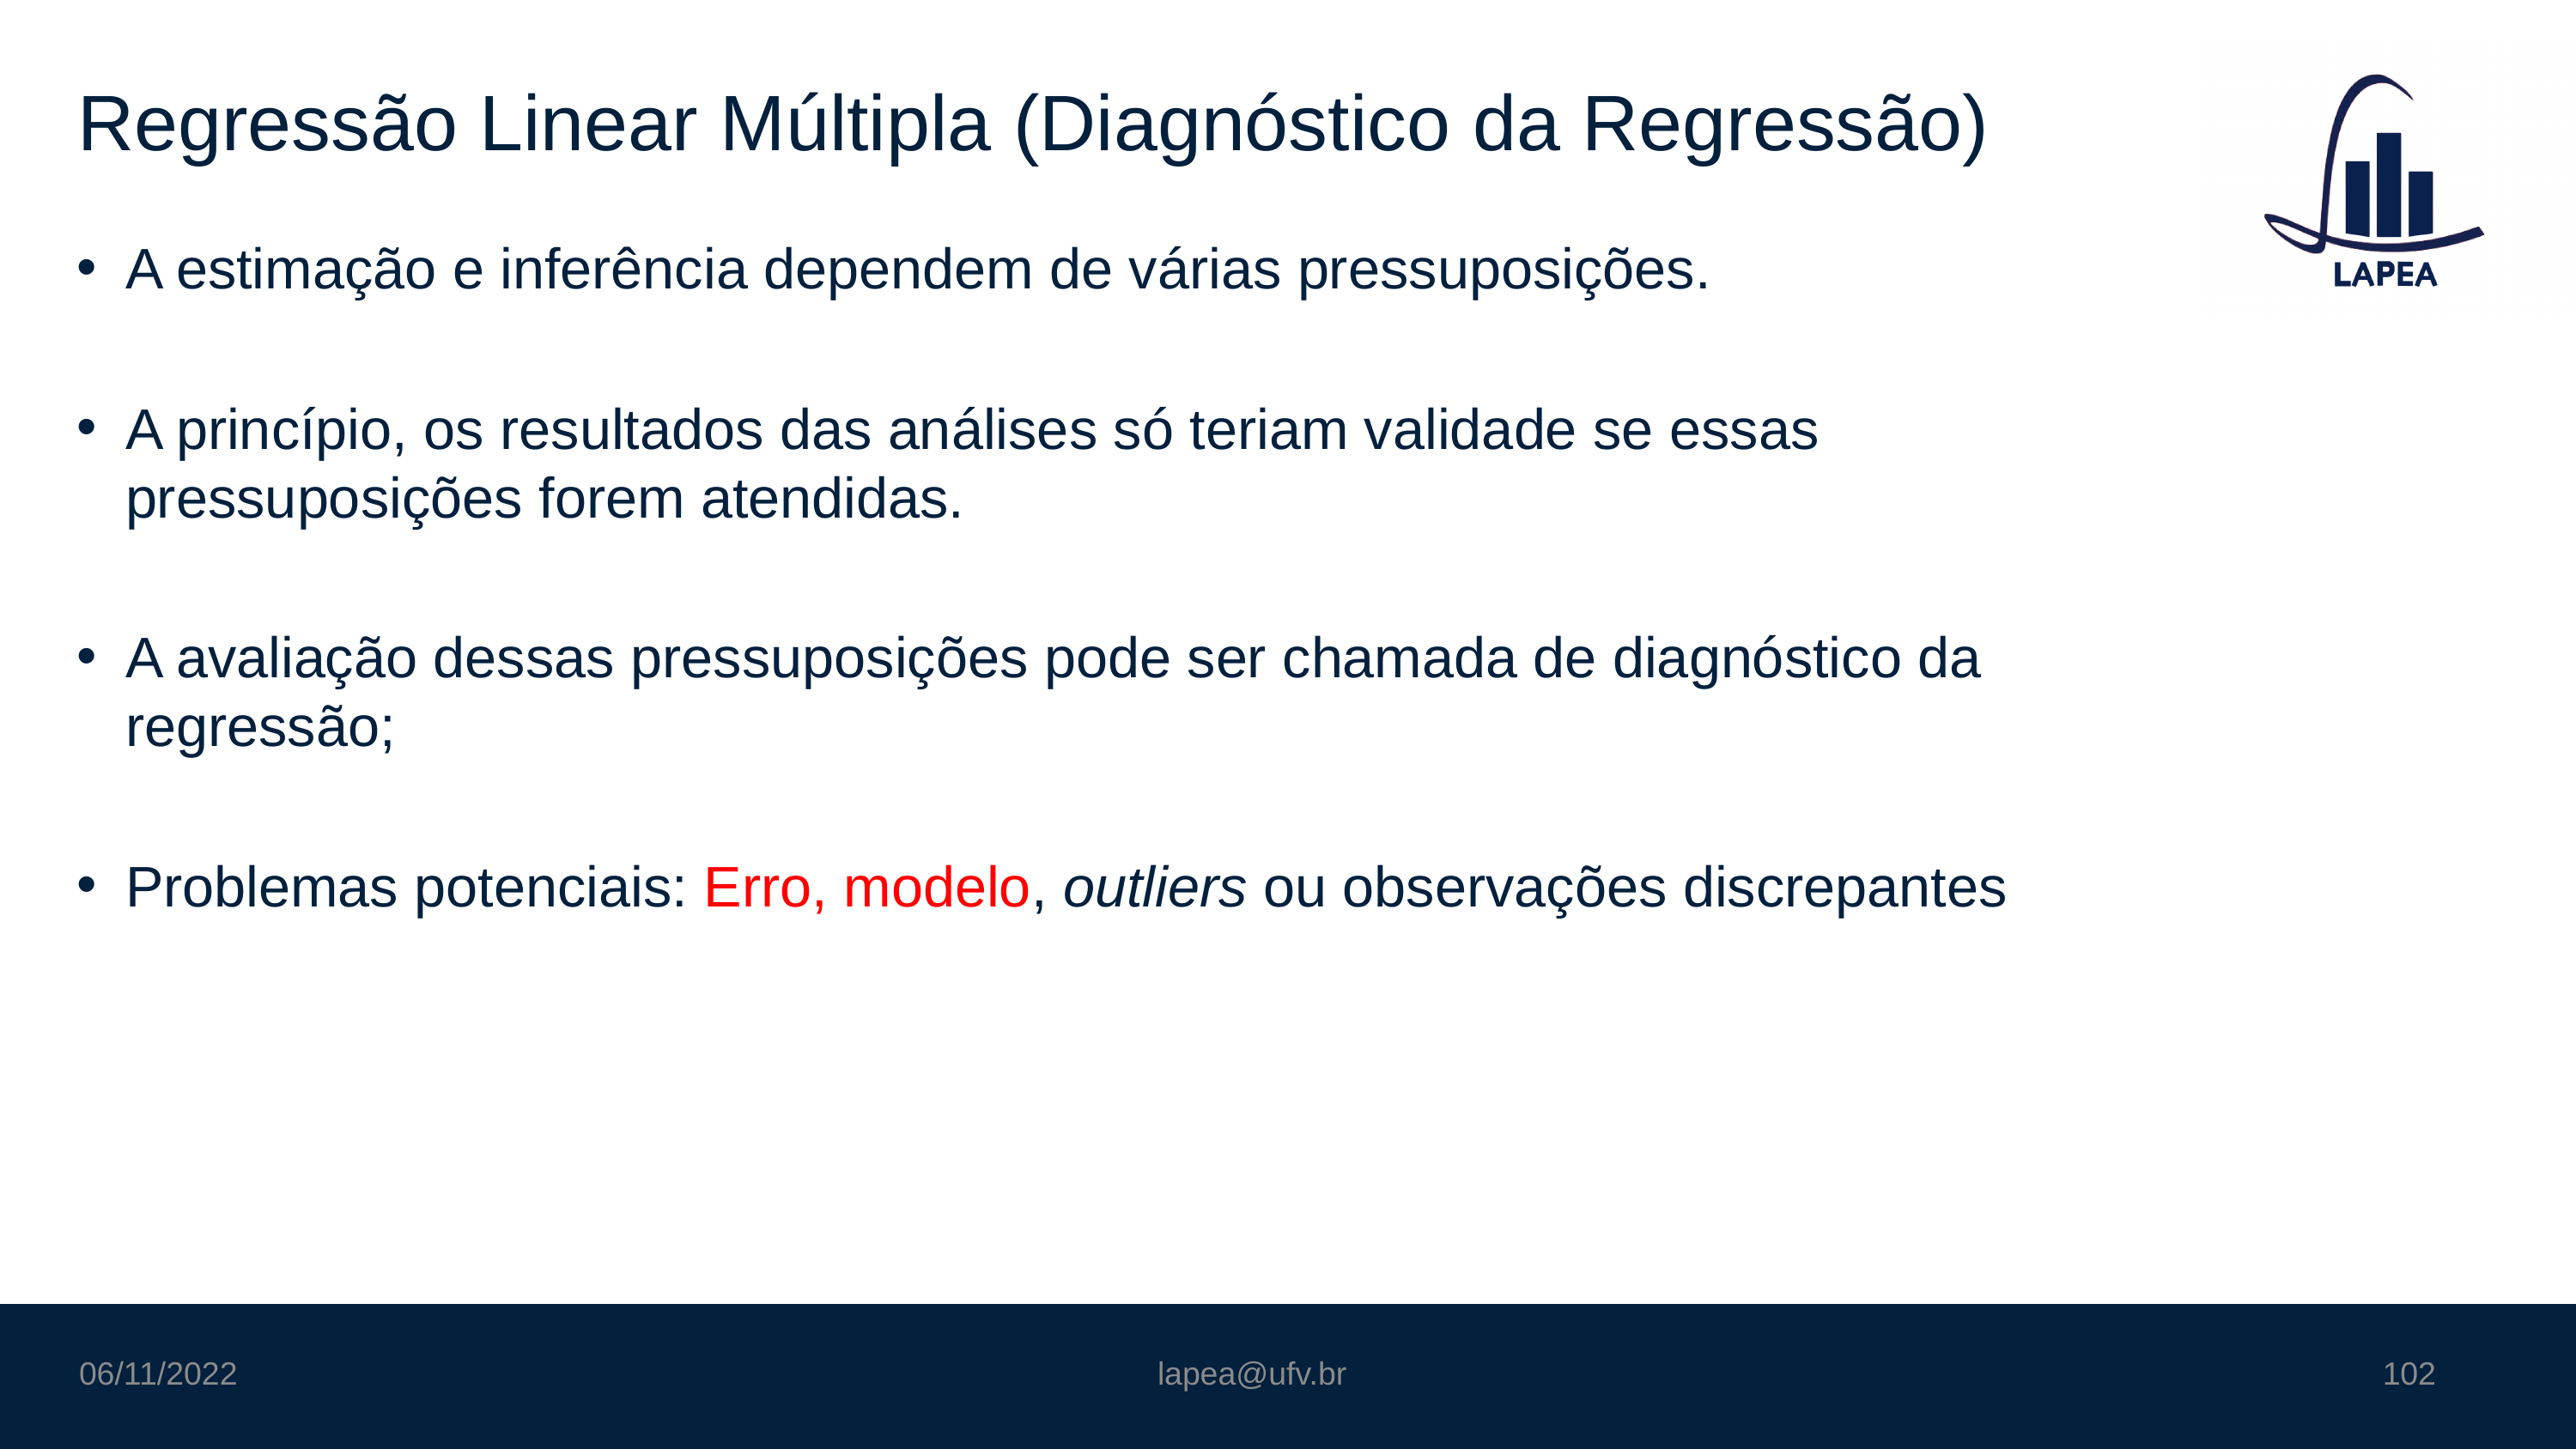

# Regressão Linear Múltipla (Diagnóstico da Regressão)
A estimação e inferência dependem de várias pressuposições.

A princípio, os resultados das análises só teriam validade se essas pressuposições forem atendidas.

A avaliação dessas pressuposições pode ser chamada de diagnóstico da regressão;

Problemas potenciais: Erro, modelo, outliers ou observações discrepantes
06/11/2022
lapea@ufv.br
102